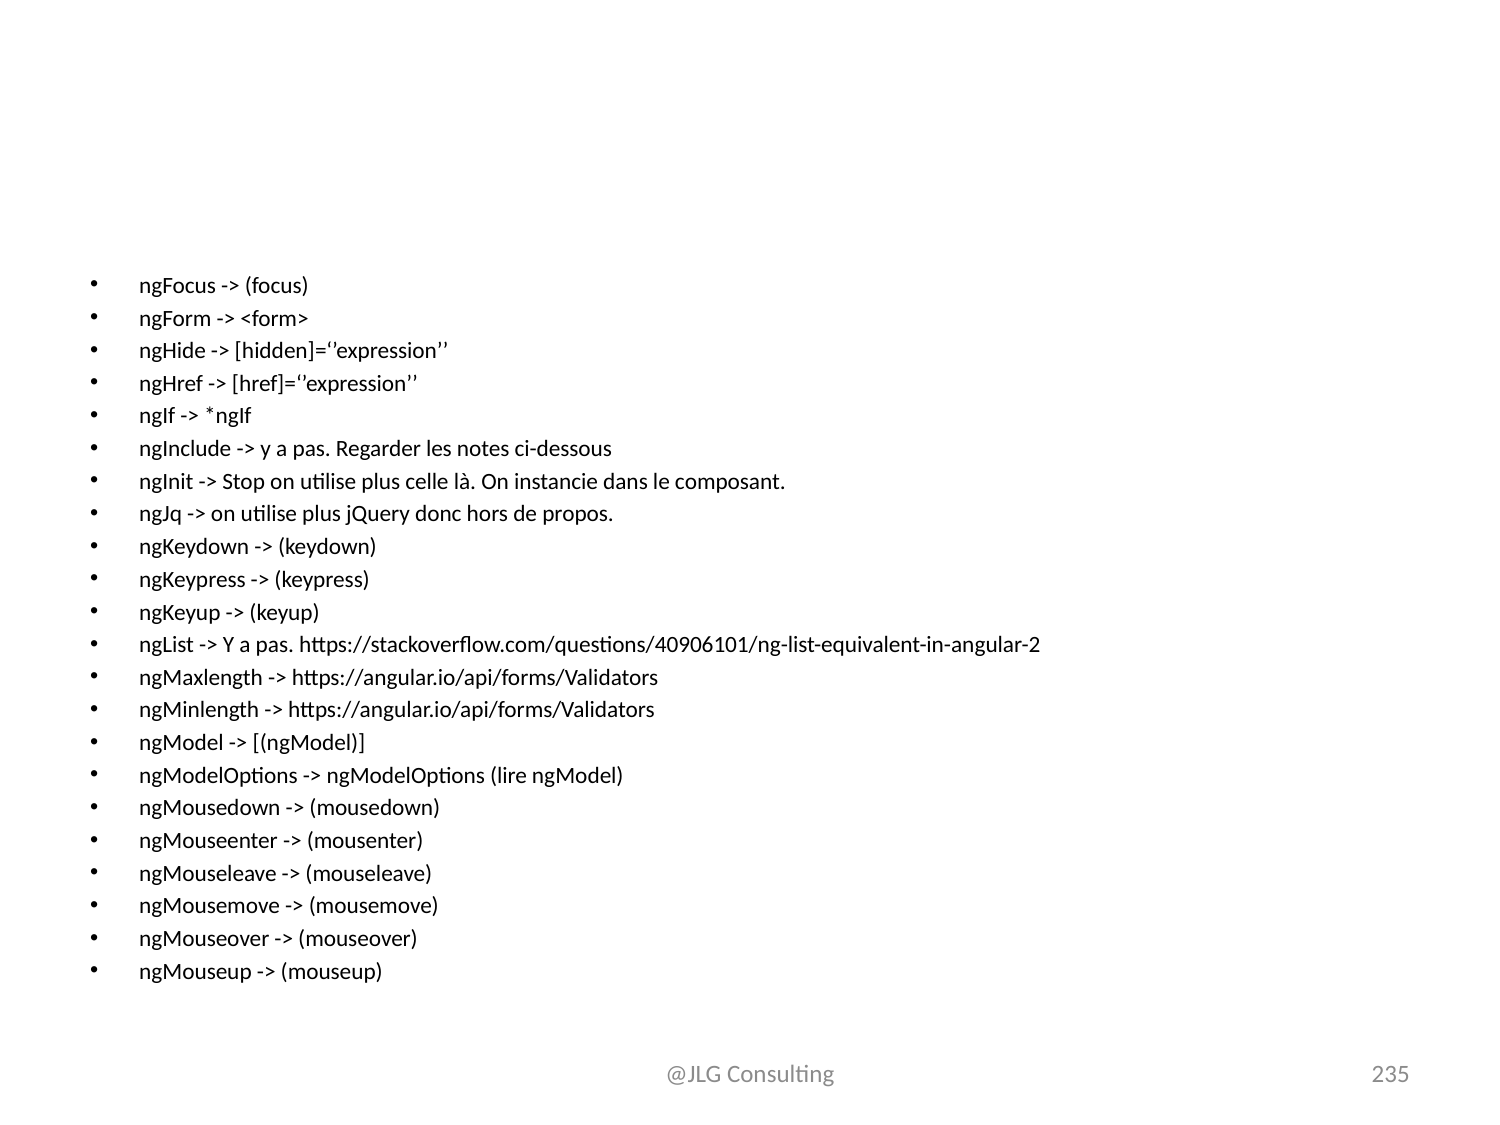

#
ngFocus -> (focus)
ngForm -> <form>
ngHide -> [hidden]=‘’expression’’
ngHref -> [href]=‘’expression’’
ngIf -> *ngIf
ngInclude -> y a pas. Regarder les notes ci-dessous
ngInit -> Stop on utilise plus celle là. On instancie dans le composant.
ngJq -> on utilise plus jQuery donc hors de propos.
ngKeydown -> (keydown)
ngKeypress -> (keypress)
ngKeyup -> (keyup)
ngList -> Y a pas. https://stackoverflow.com/questions/40906101/ng-list-equivalent-in-angular-2
ngMaxlength -> https://angular.io/api/forms/Validators
ngMinlength -> https://angular.io/api/forms/Validators
ngModel -> [(ngModel)]
ngModelOptions -> ngModelOptions (lire ngModel)
ngMousedown -> (mousedown)
ngMouseenter -> (mousenter)
ngMouseleave -> (mouseleave)
ngMousemove -> (mousemove)
ngMouseover -> (mouseover)
ngMouseup -> (mouseup)

@JLG Consulting
235